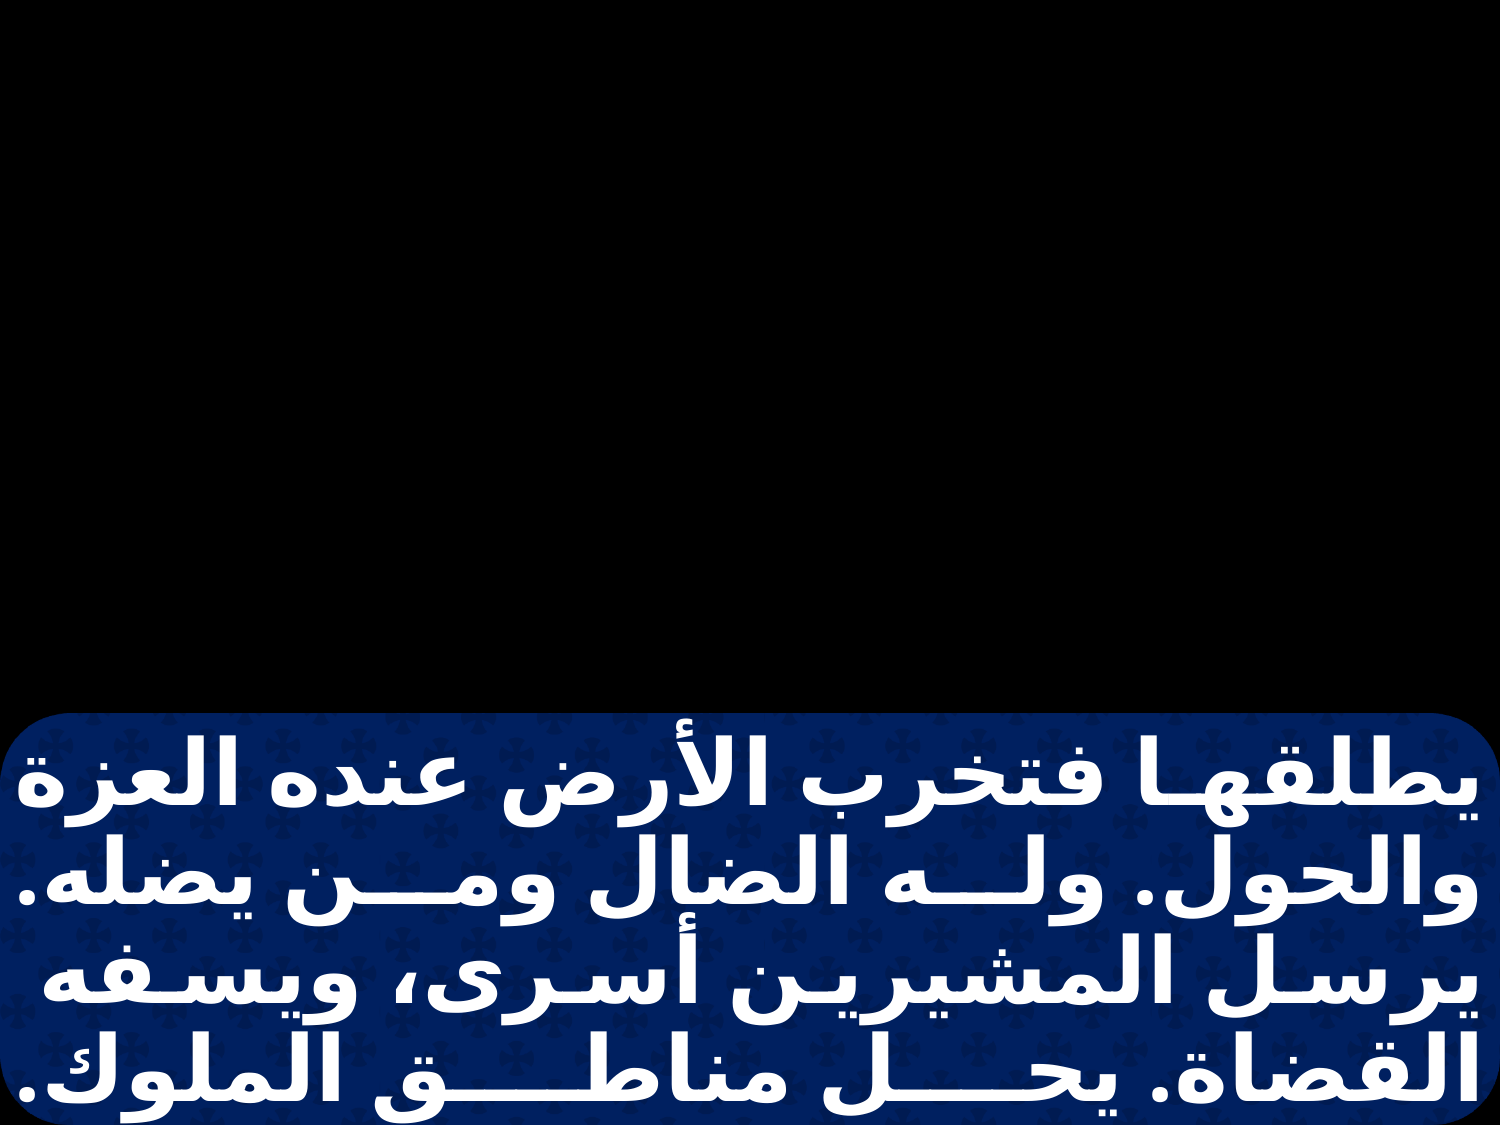

يطلقها فتخرب الأرض عنده العزة والحول. وله الضال ومن يضله. يرسل المشيرين أسرى، ويسفه  القضاة. يحل مناطق الملوك. ويجعل القيود مناطق على أحقائهم. يرسل الكهنة أسرى.